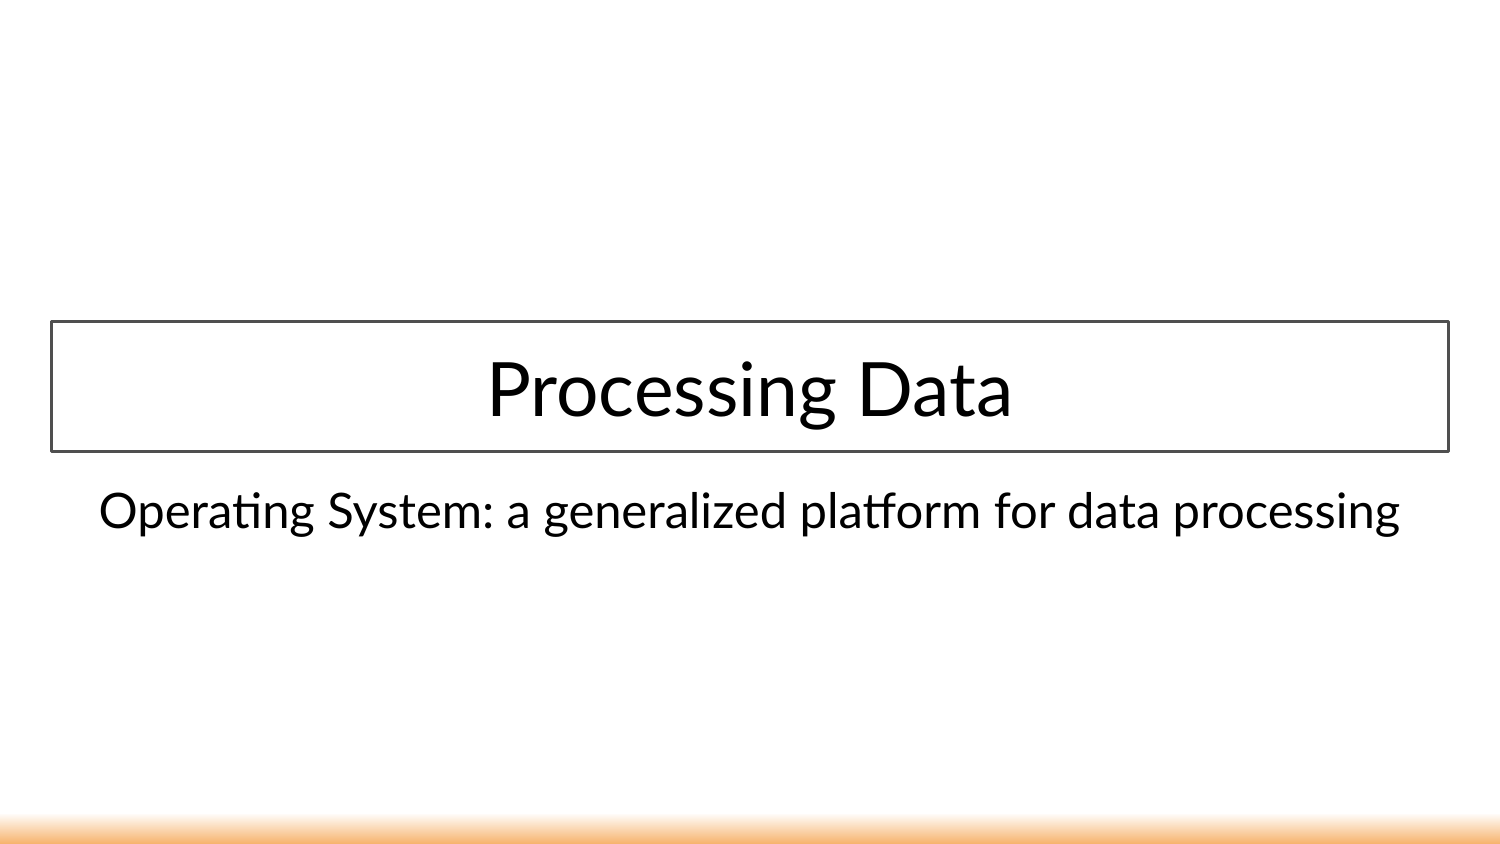

# Processing Data
Operating System: a generalized platform for data processing